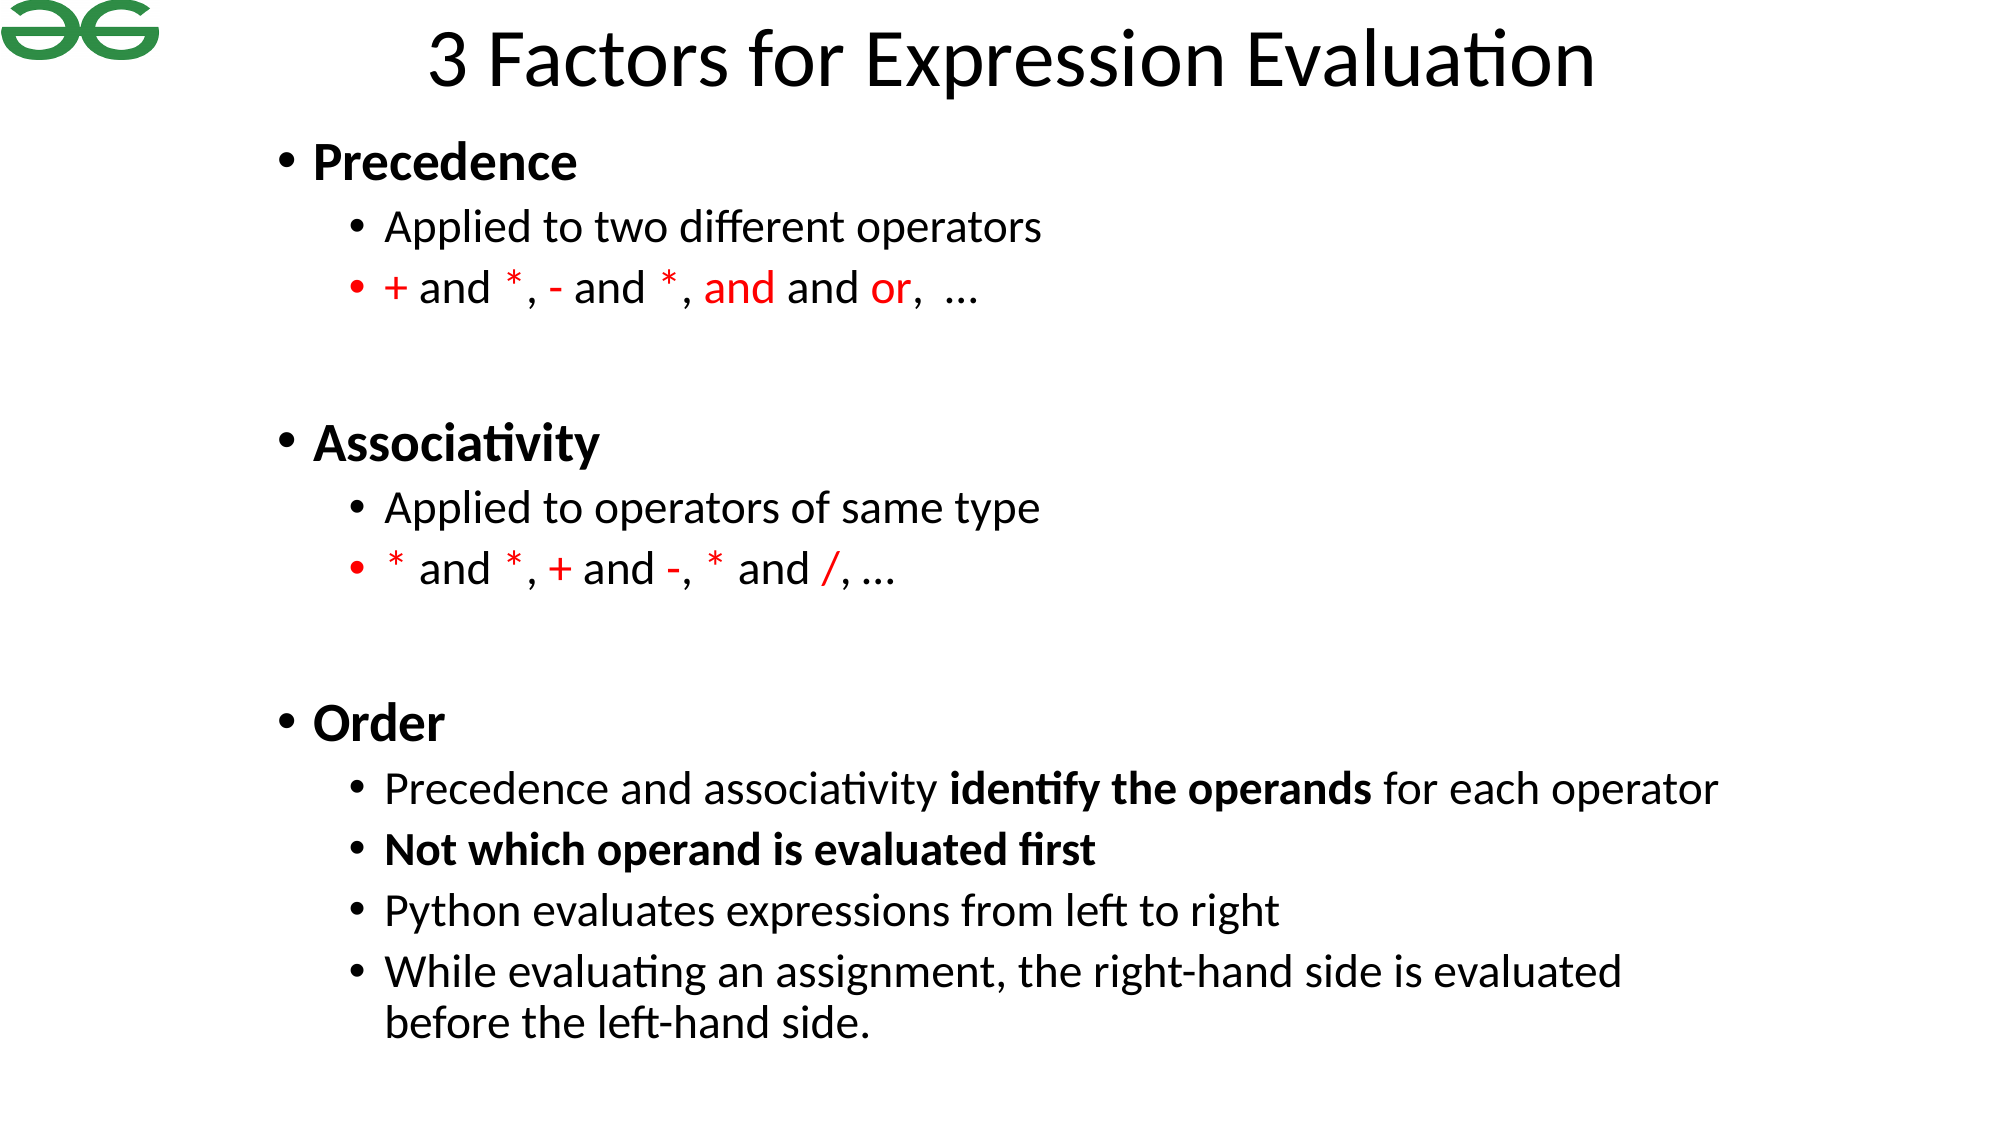

# 3 Factors for Expression Evaluation
Precedence
Applied to two different operators
+ and *, - and *, and and or,  …

Associativity
Applied to operators of same type
* and *, + and -, * and /, …

Order
Precedence and associativity identify the operands for each operator
Not which operand is evaluated first
Python evaluates expressions from left to right
While evaluating an assignment, the right-hand side is evaluated before the left-hand side.